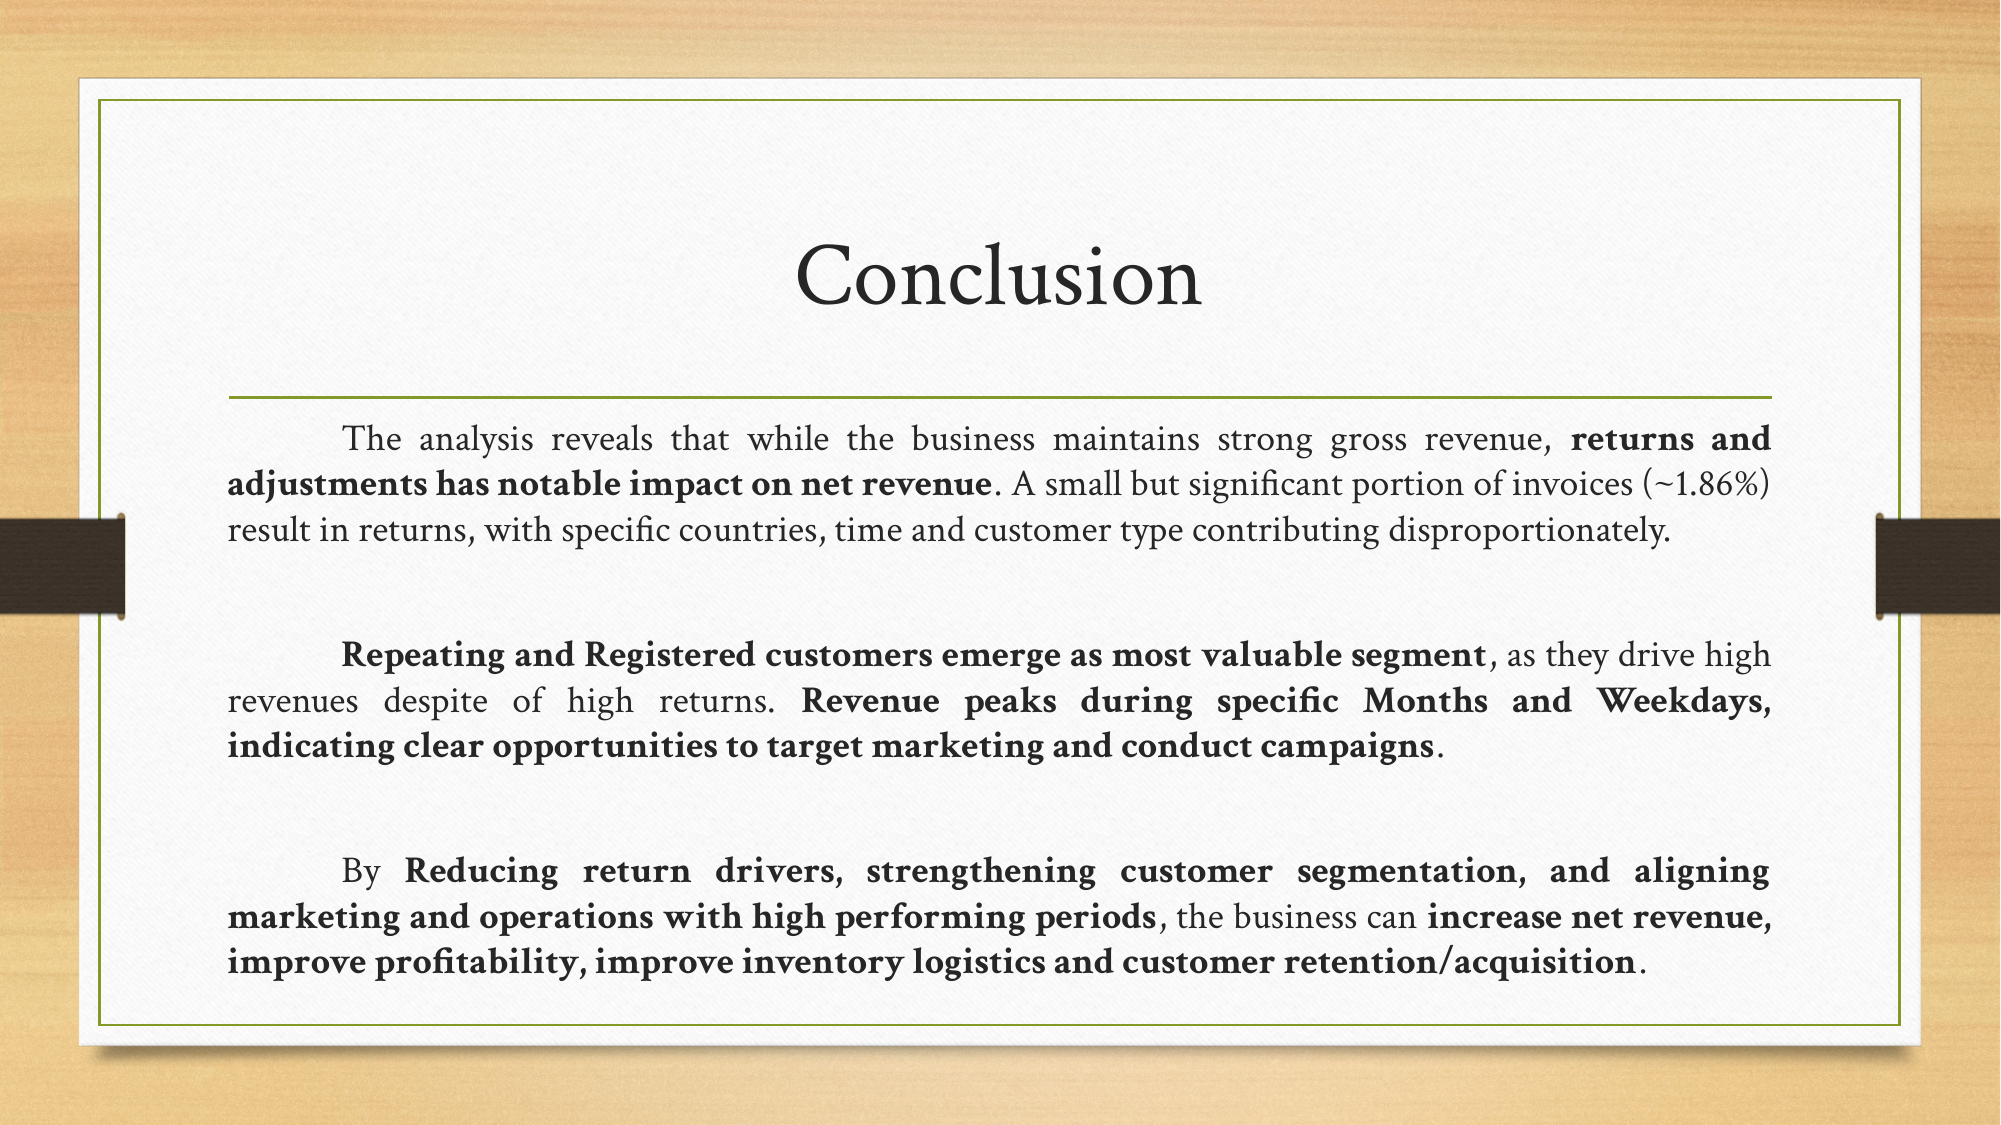

# Conclusion
	The analysis reveals that while the business maintains strong gross revenue, returns and adjustments has notable impact on net revenue. A small but significant portion of invoices (~1.86%) result in returns, with specific countries, time and customer type contributing disproportionately.

	Repeating and Registered customers emerge as most valuable segment, as they drive high revenues despite of high returns. Revenue peaks during specific Months and Weekdays, indicating clear opportunities to target marketing and conduct campaigns.

	By Reducing return drivers, strengthening customer segmentation, and aligning marketing and operations with high performing periods, the business can increase net revenue, improve profitability, improve inventory logistics and customer retention/acquisition.